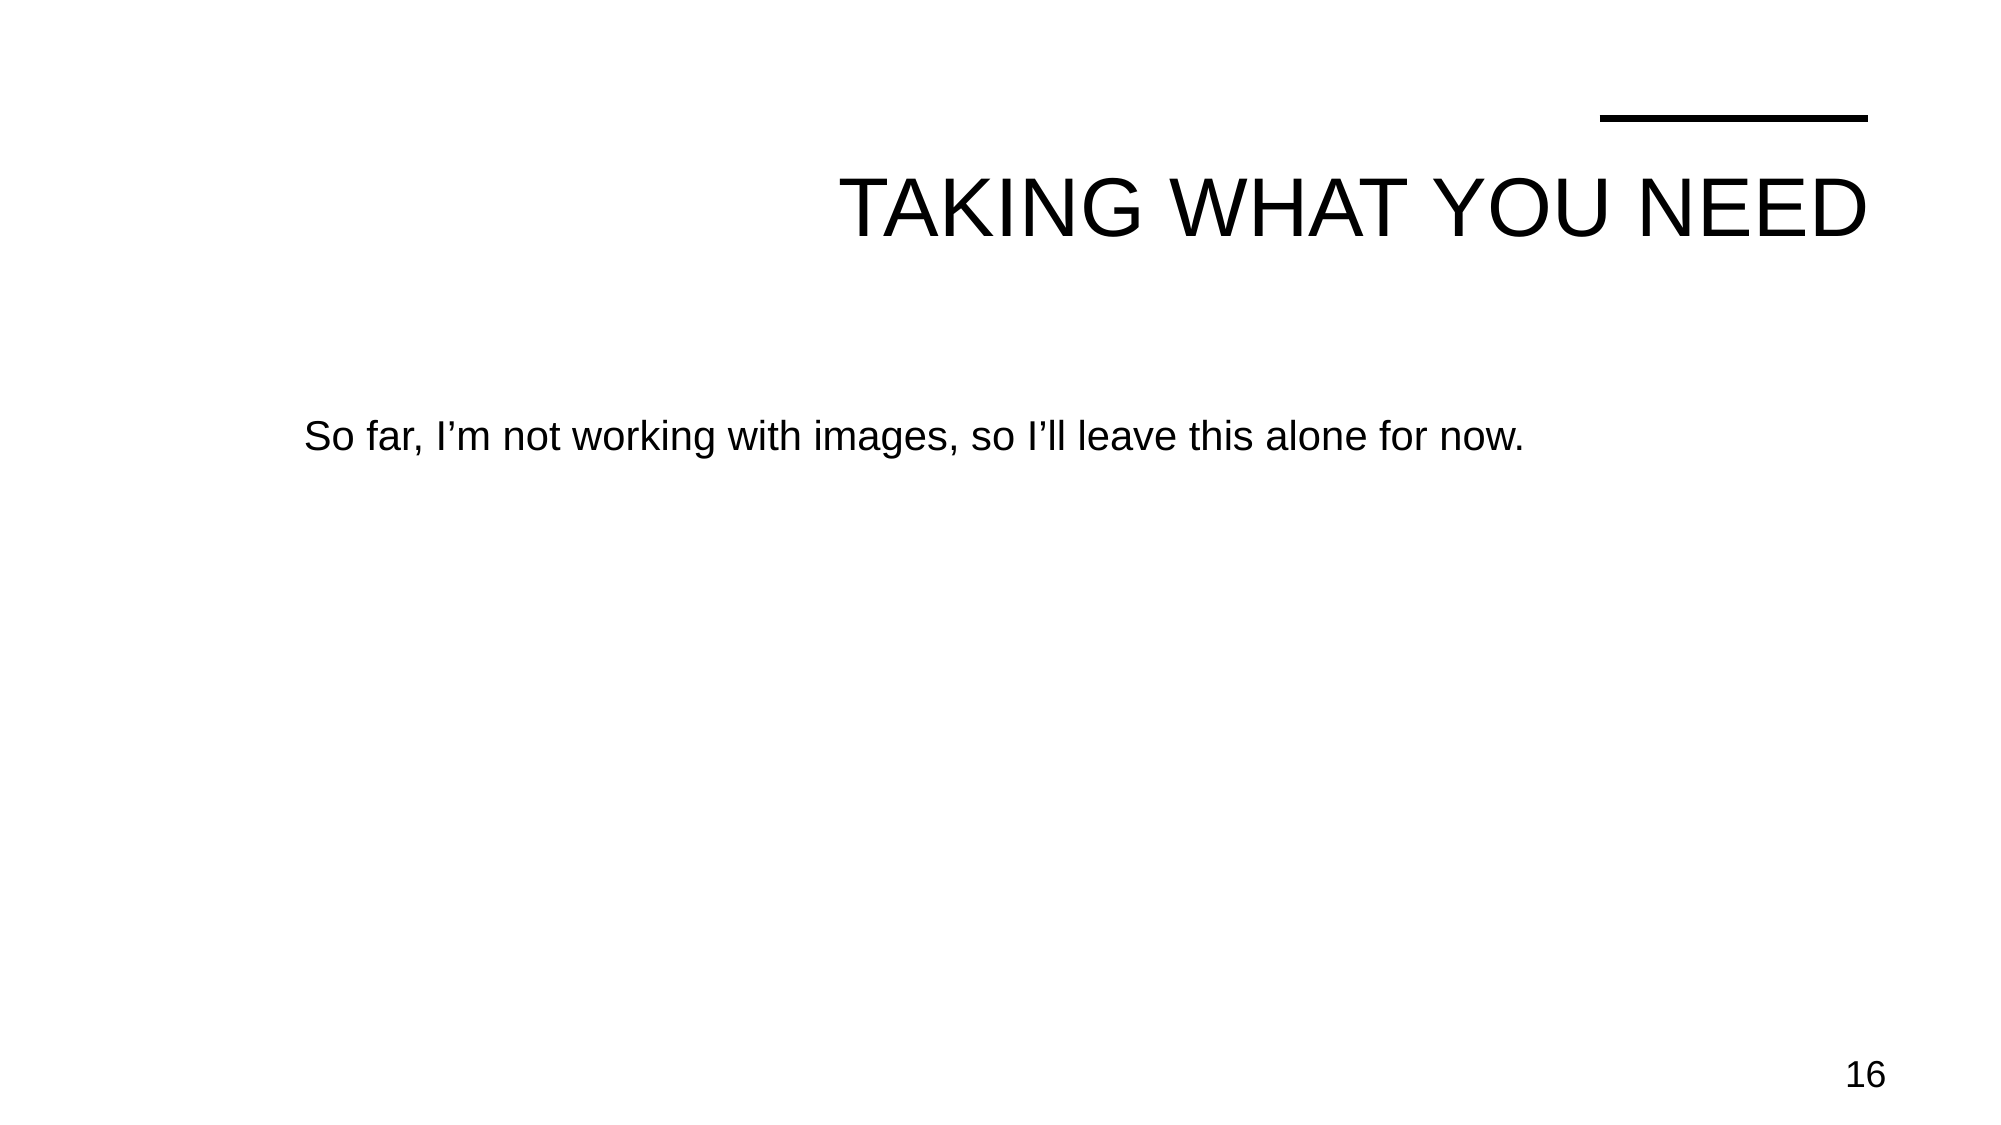

# Taking What you Need
So far, I’m not working with images, so I’ll leave this alone for now.
16